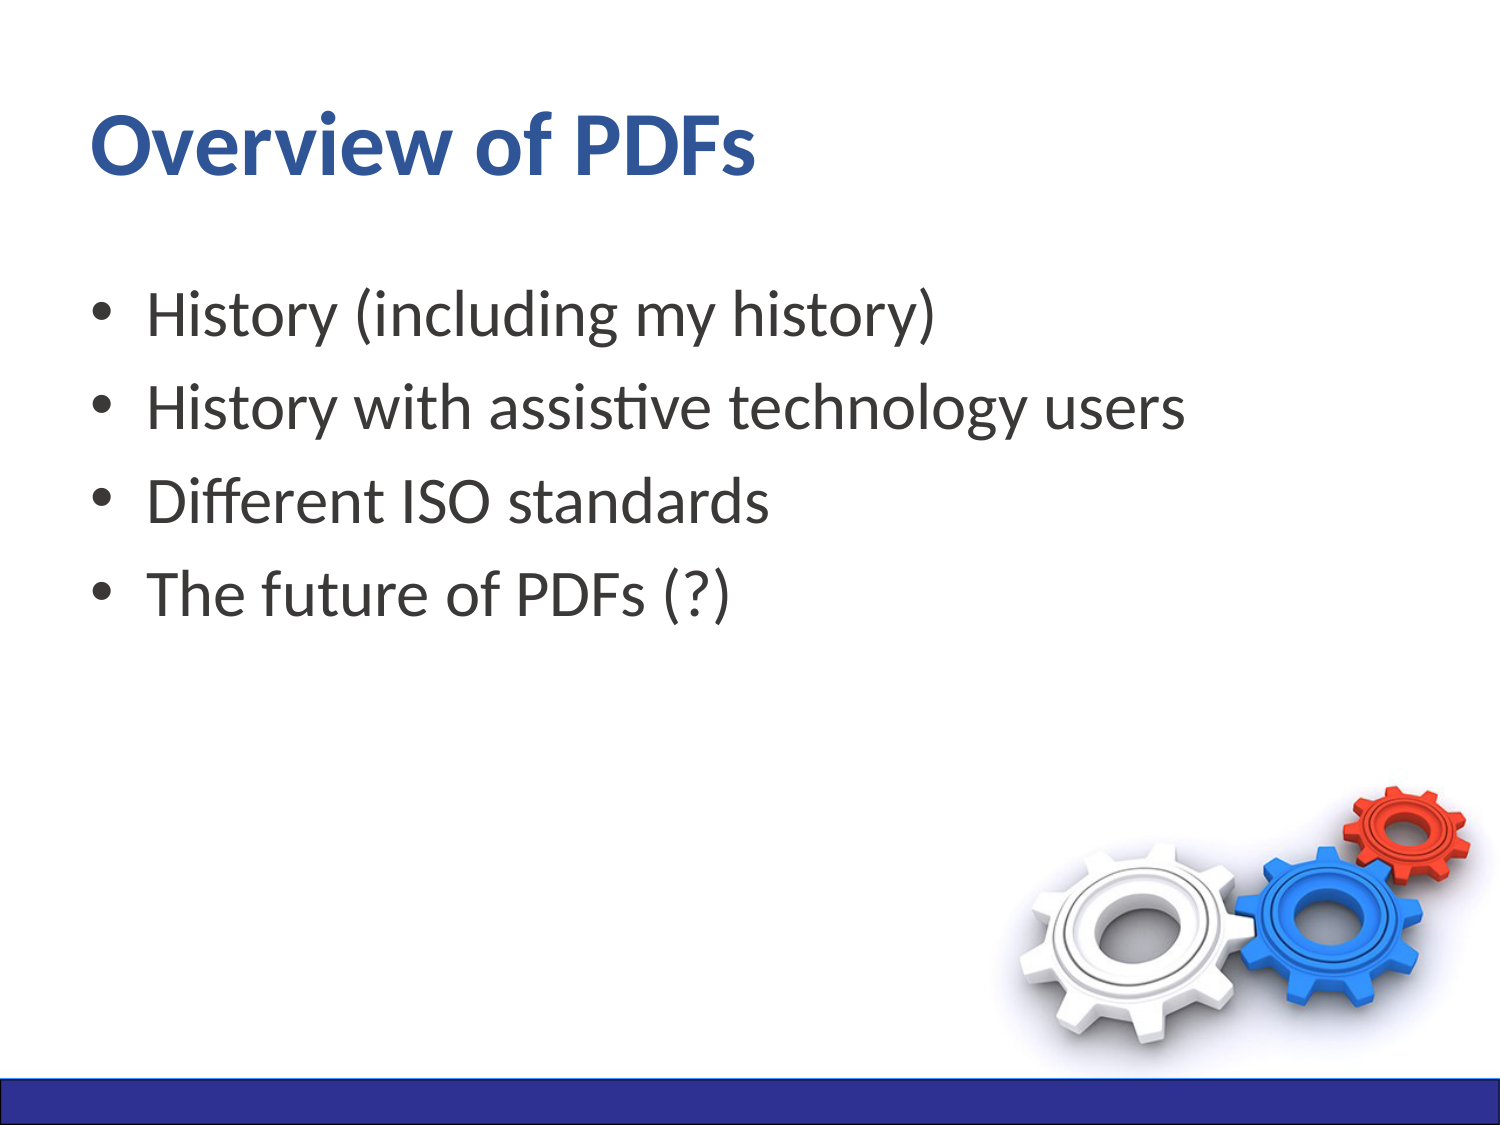

# Overview of PDFs
History (including my history)
History with assistive technology users
Different ISO standards
The future of PDFs (?)